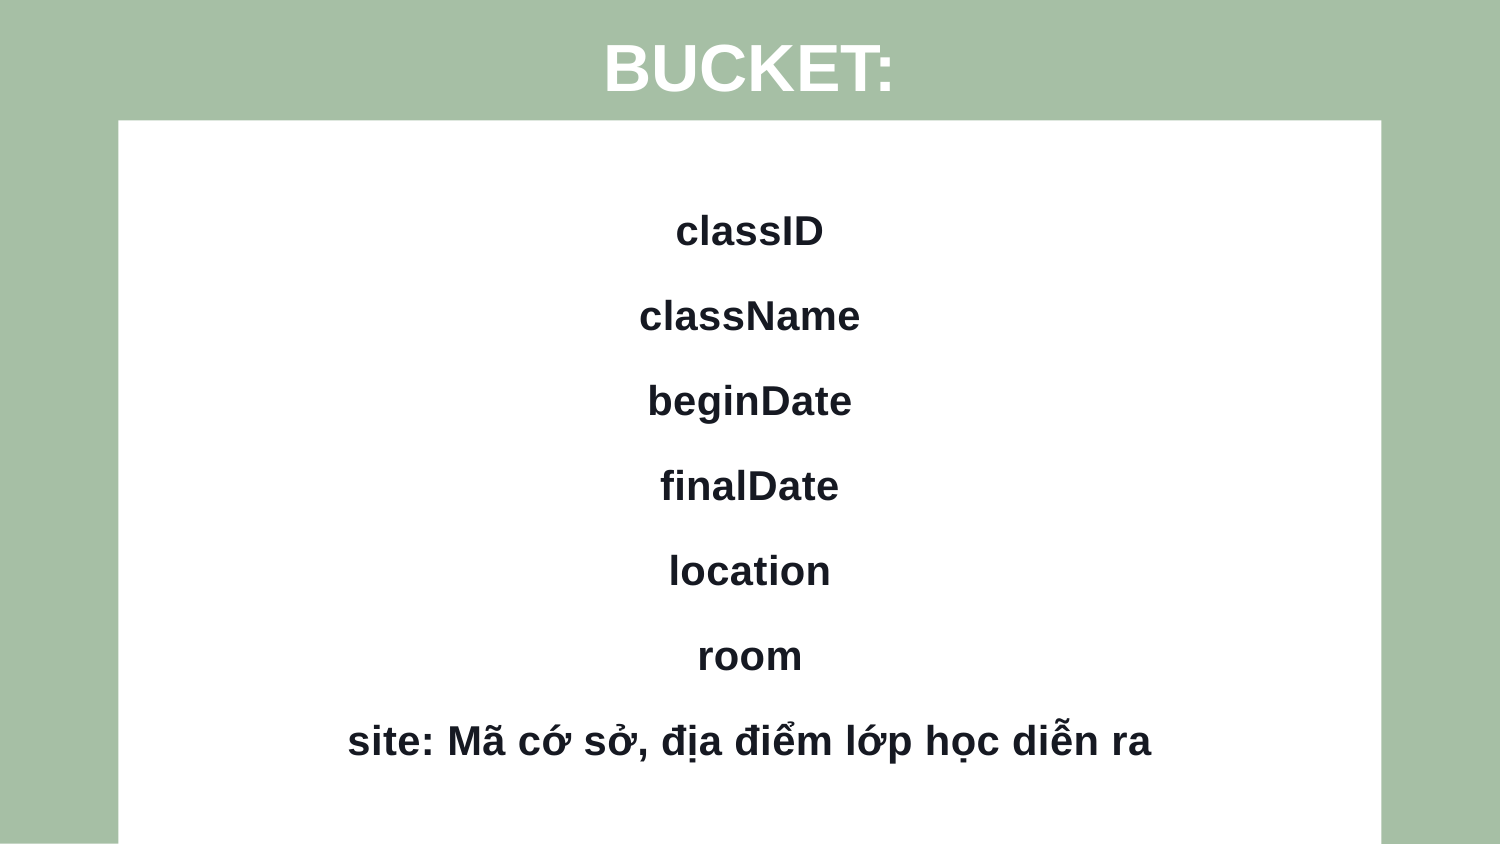

# BUCKET: ClassDetails

classID
className
beginDate
finalDate
location
room
site: Mã cớ sở, địa điểm lớp học diễn ra